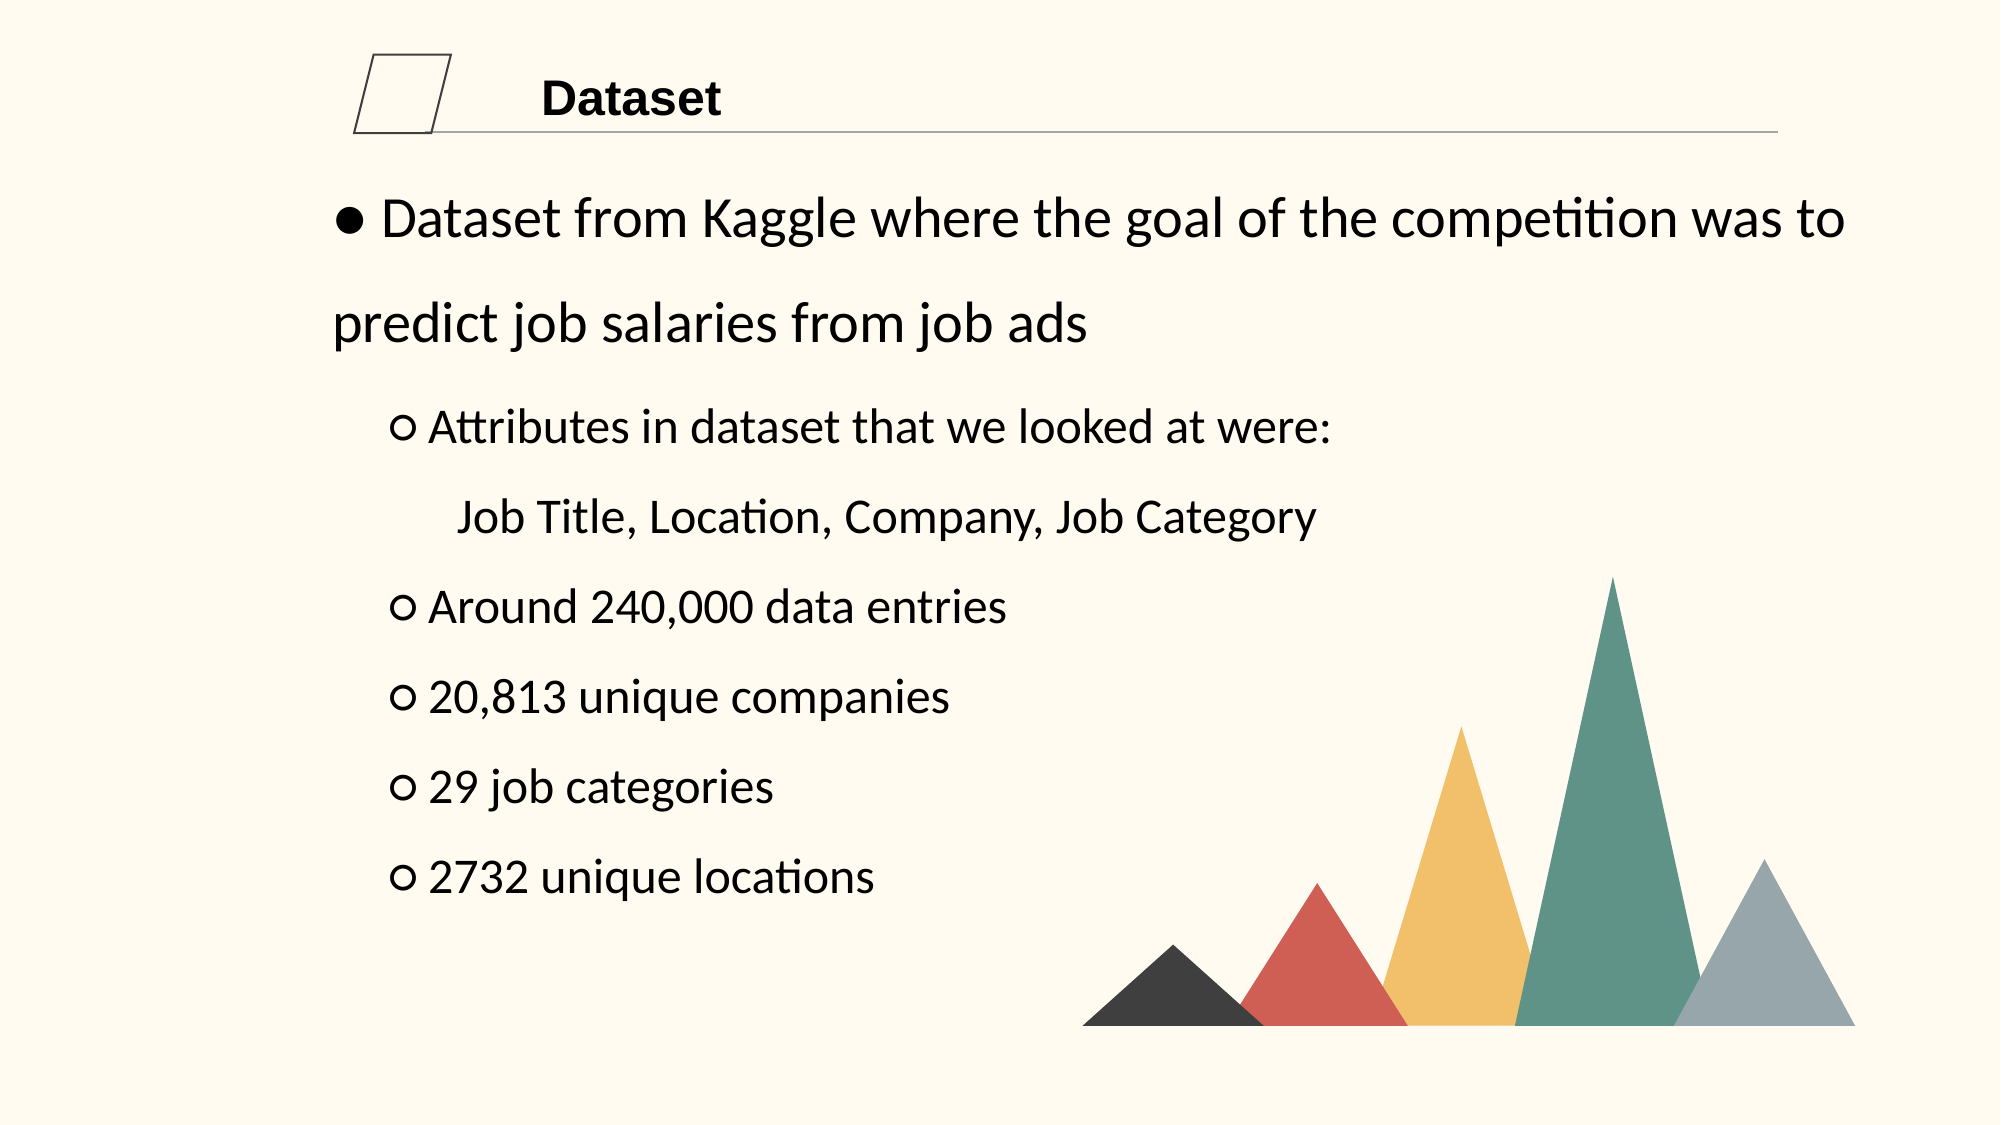

Dataset
● Dataset from Kaggle where the goal of the competition was to predict job salaries from job ads

○ Attributes in dataset that we looked at were:
      Job Title, Location, Company, Job Category
○ Around 240,000 data entries
○ 20,813 unique companies
○ 29 job categories
○ 2732 unique locations